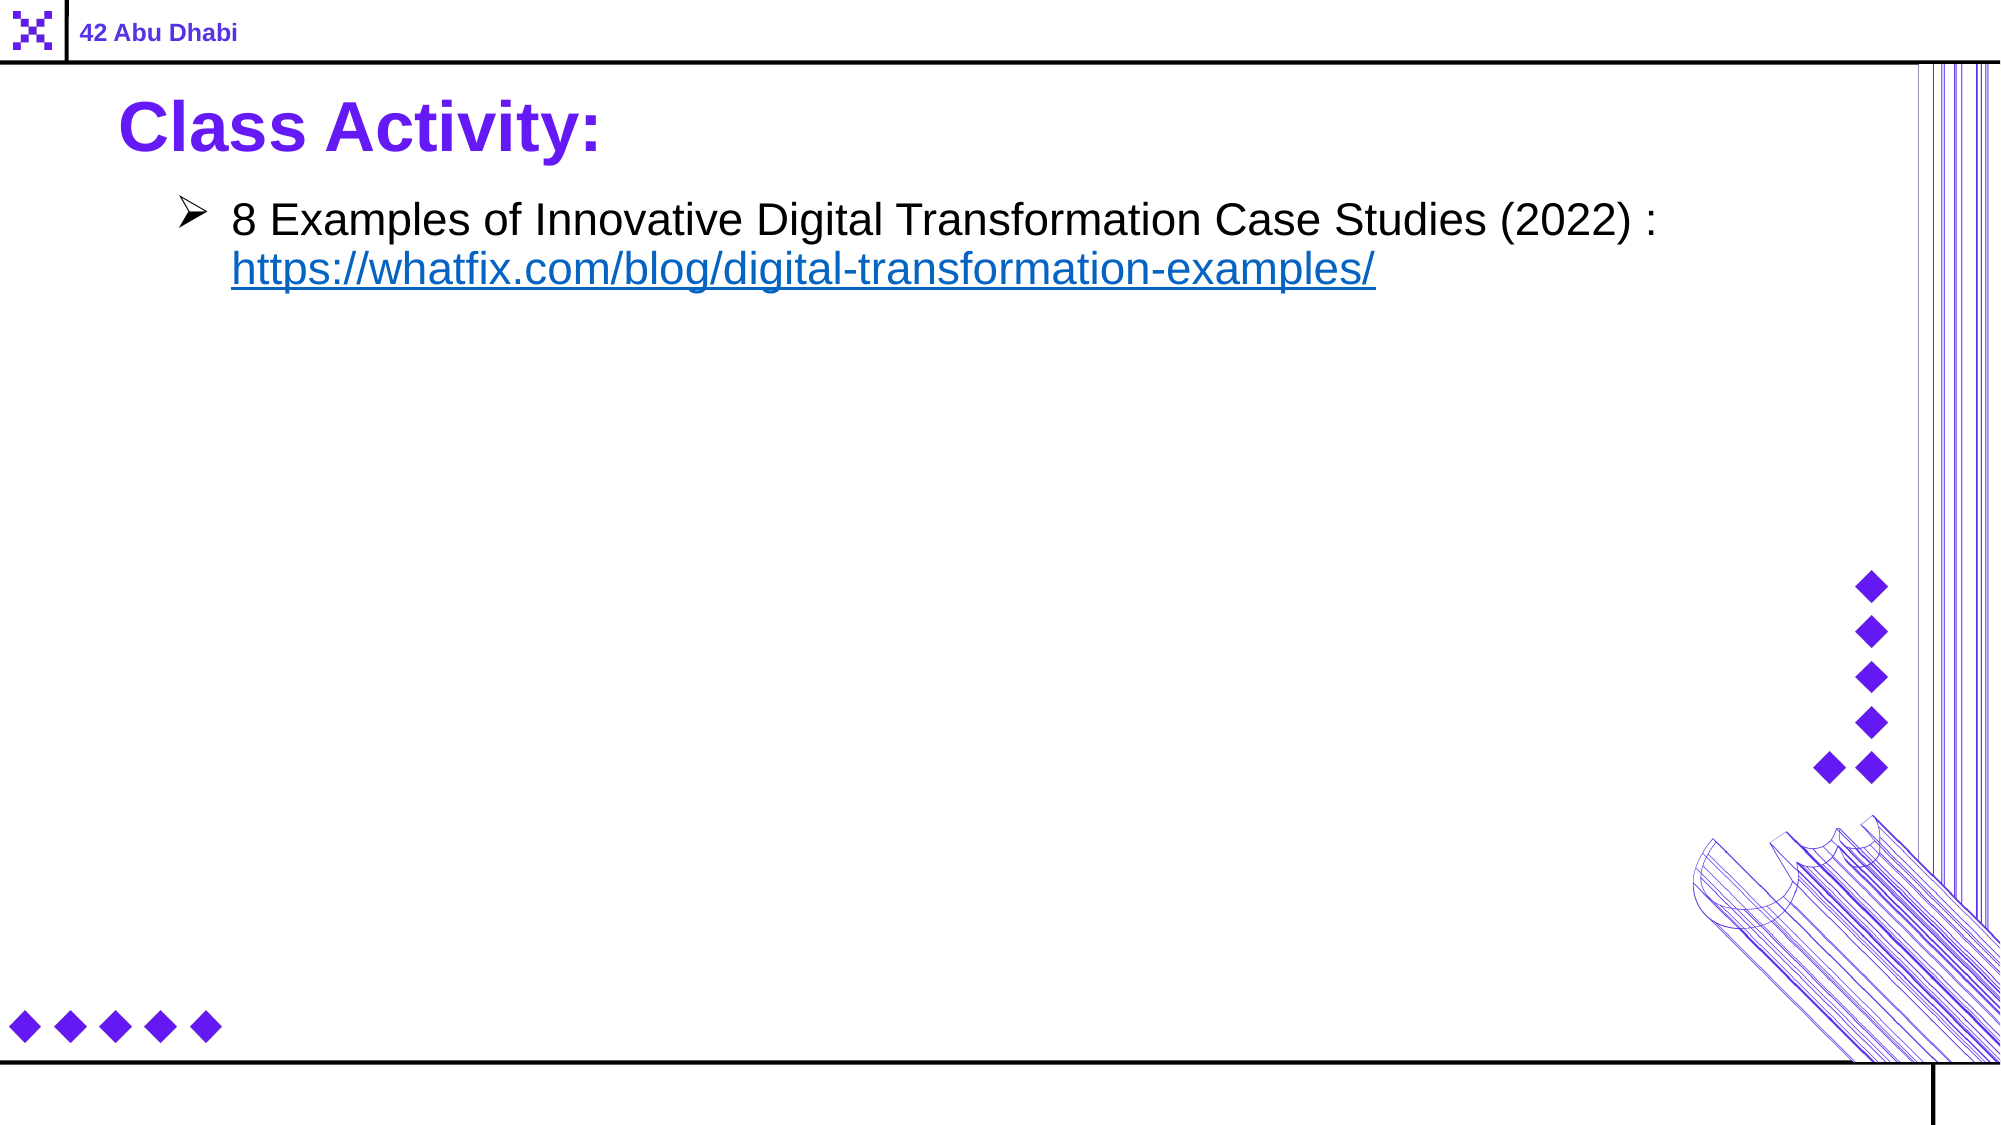

42 Abu Dhabi
Class Activity:

8 Examples of Innovative Digital Transformation Case Studies (2022) : https://whatfix.com/blog/digital-transformation-examples/